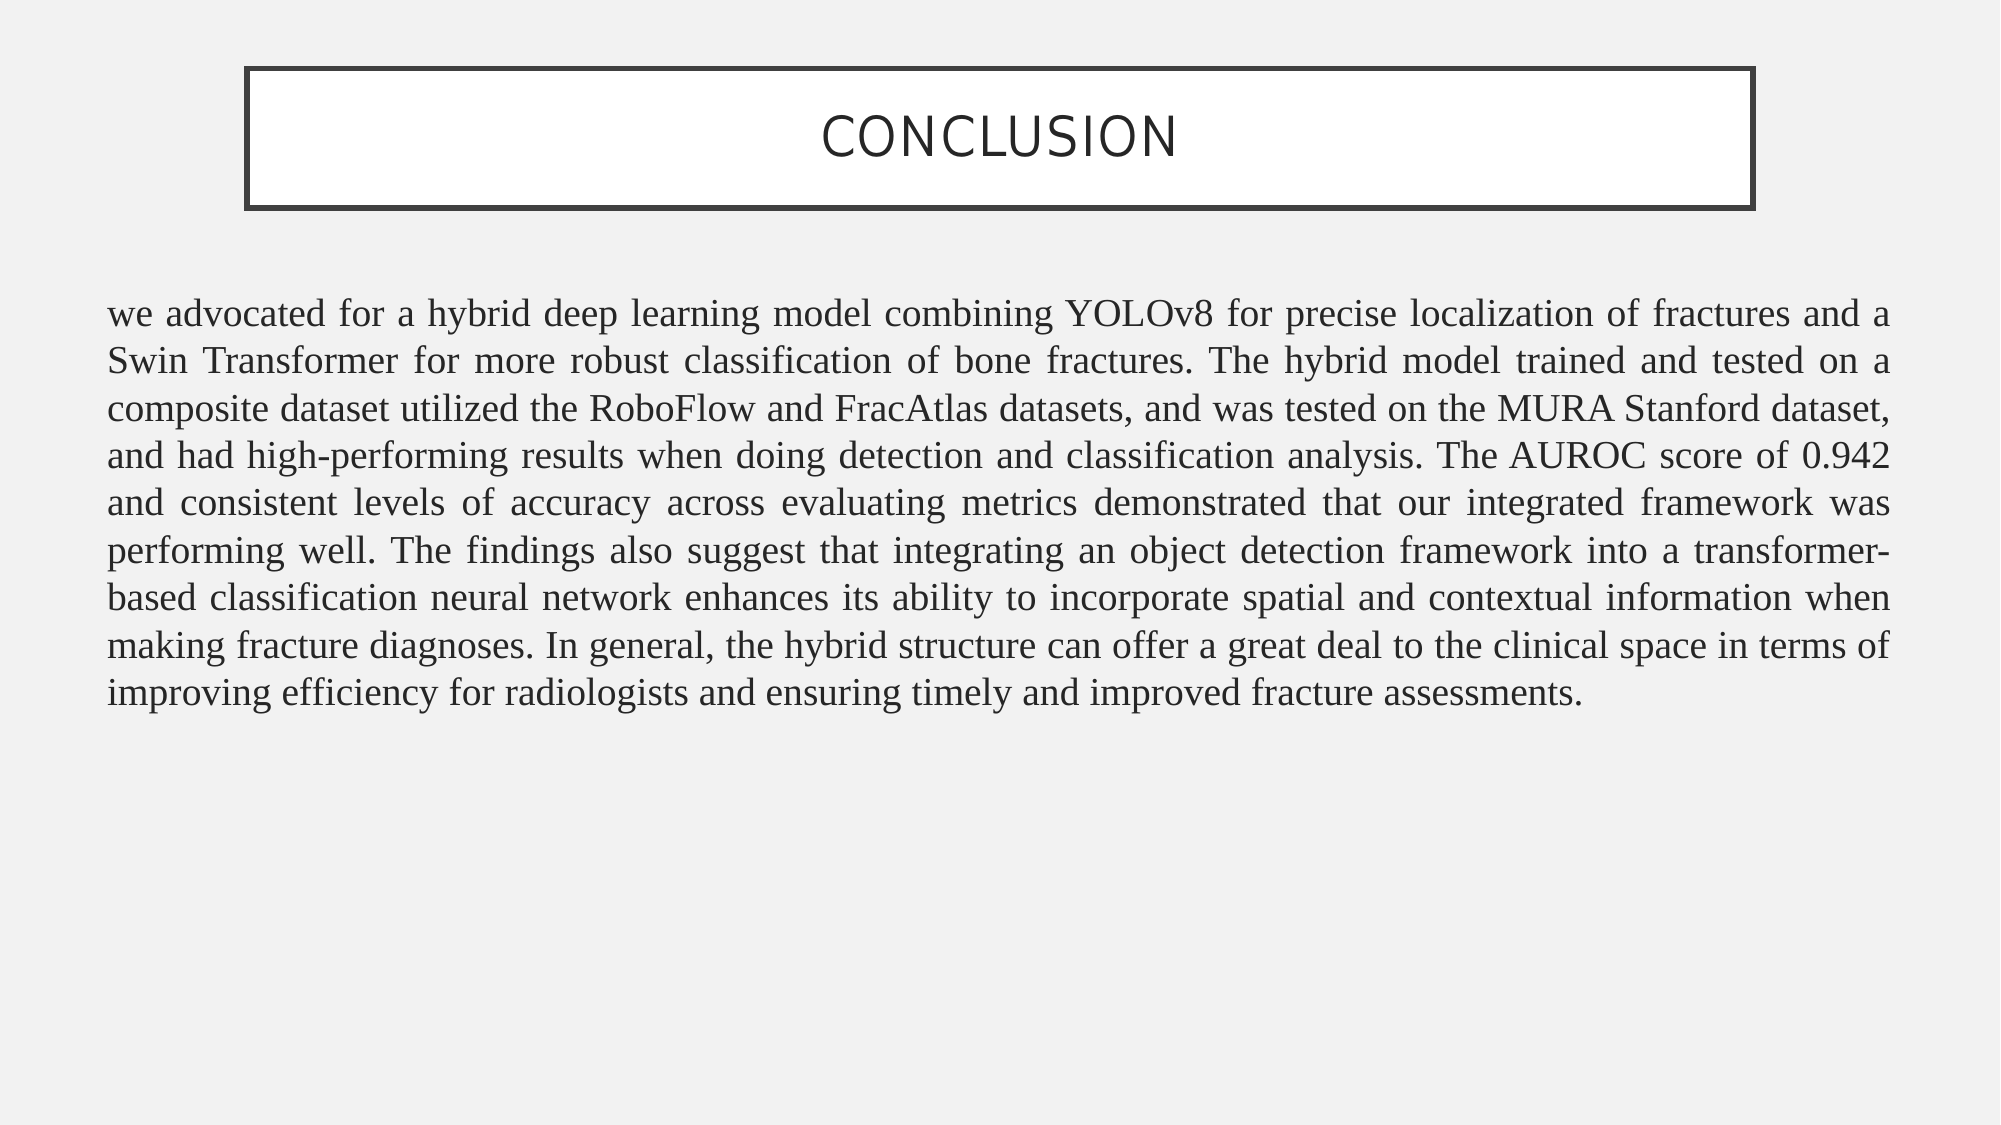

# Conclusion
we advocated for a hybrid deep learning model combining YOLOv8 for precise localization of fractures and a Swin Transformer for more robust classification of bone fractures. The hybrid model trained and tested on a composite dataset utilized the RoboFlow and FracAtlas datasets, and was tested on the MURA Stanford dataset, and had high-performing results when doing detection and classification analysis. The AUROC score of 0.942 and consistent levels of accuracy across evaluating metrics demonstrated that our integrated framework was performing well. The findings also suggest that integrating an object detection framework into a transformer-based classification neural network enhances its ability to incorporate spatial and contextual information when making fracture diagnoses. In general, the hybrid structure can offer a great deal to the clinical space in terms of improving efficiency for radiologists and ensuring timely and improved fracture assessments.